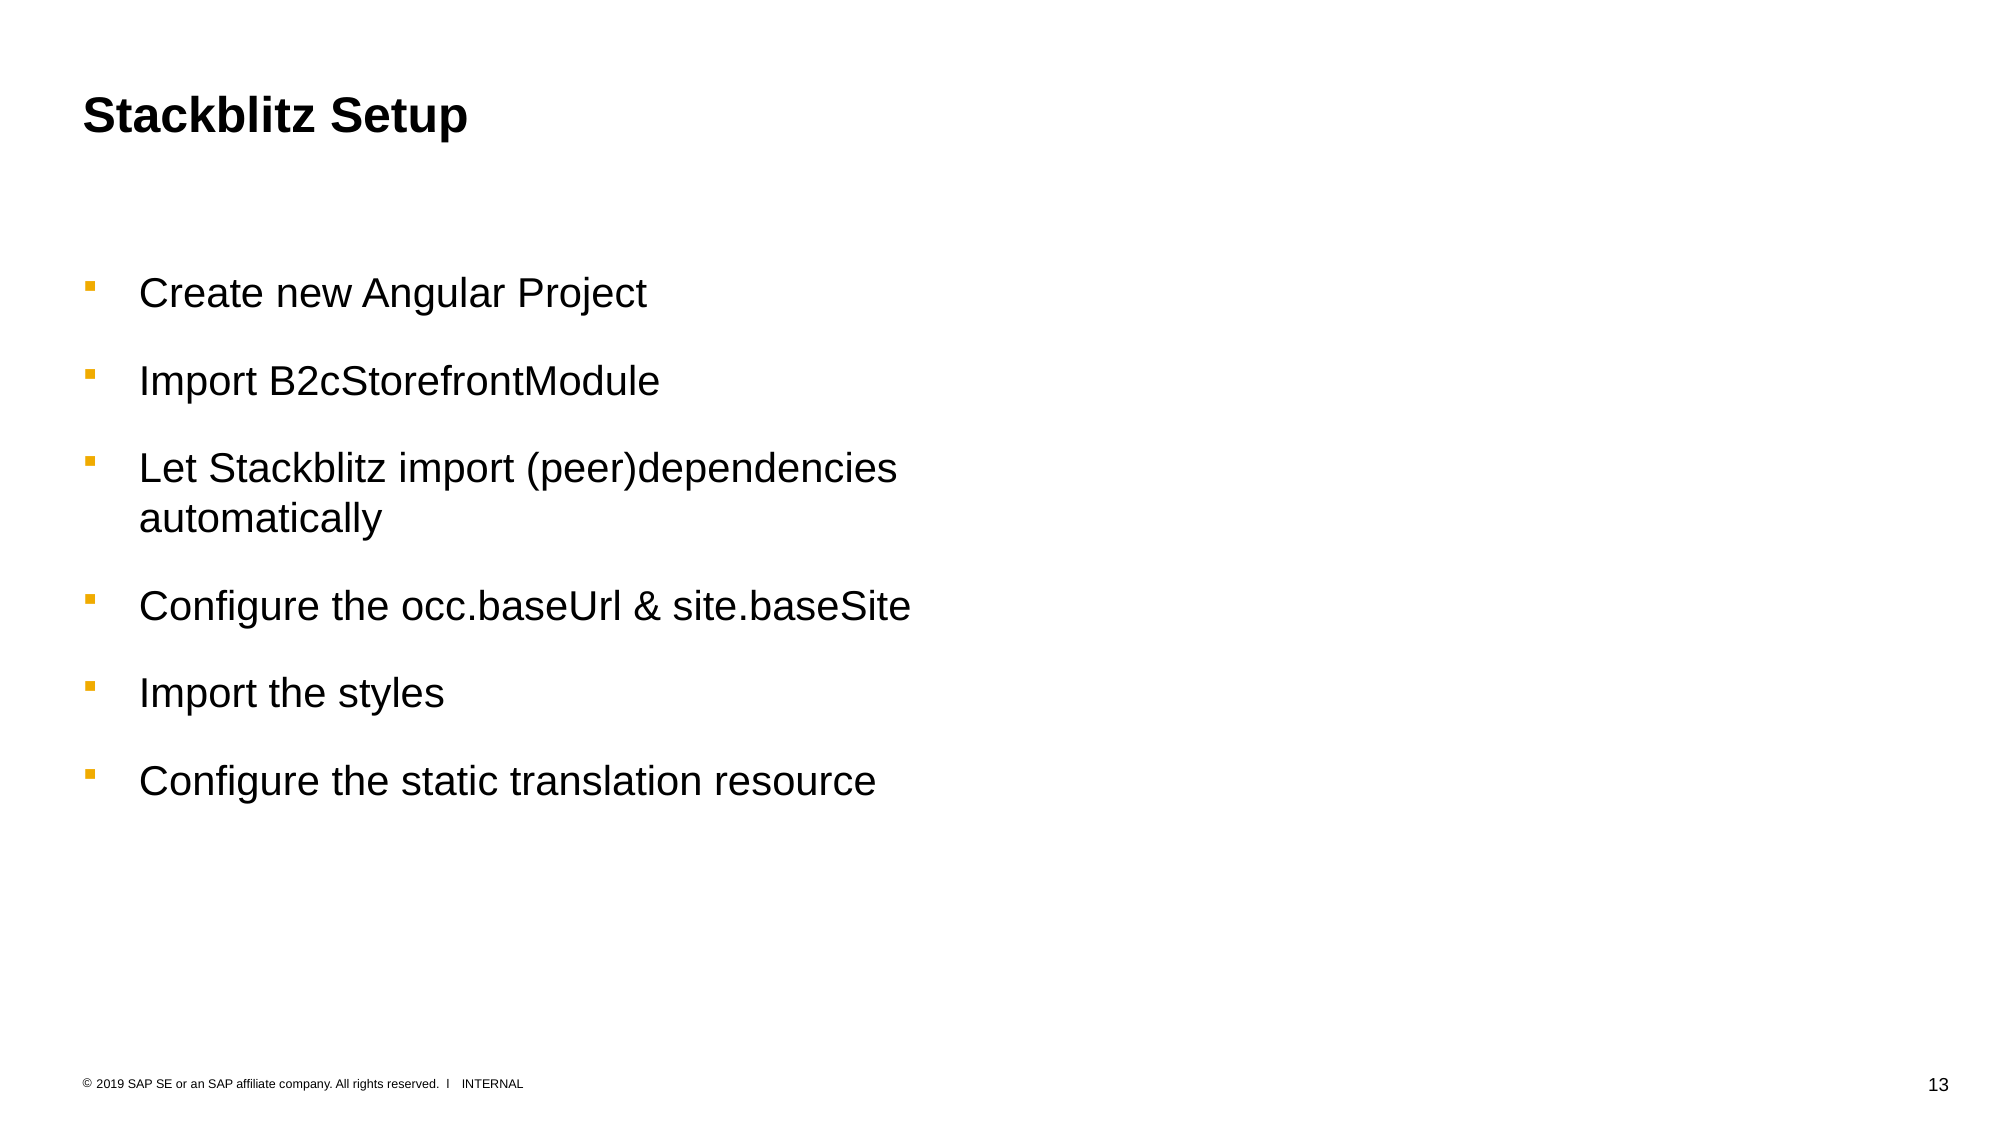

# Stackblitz Setup
Create new Angular Project
Import B2cStorefrontModule
Let Stackblitz import (peer)dependencies automatically
Configure the occ.baseUrl & site.baseSite
Import the styles
Configure the static translation resource